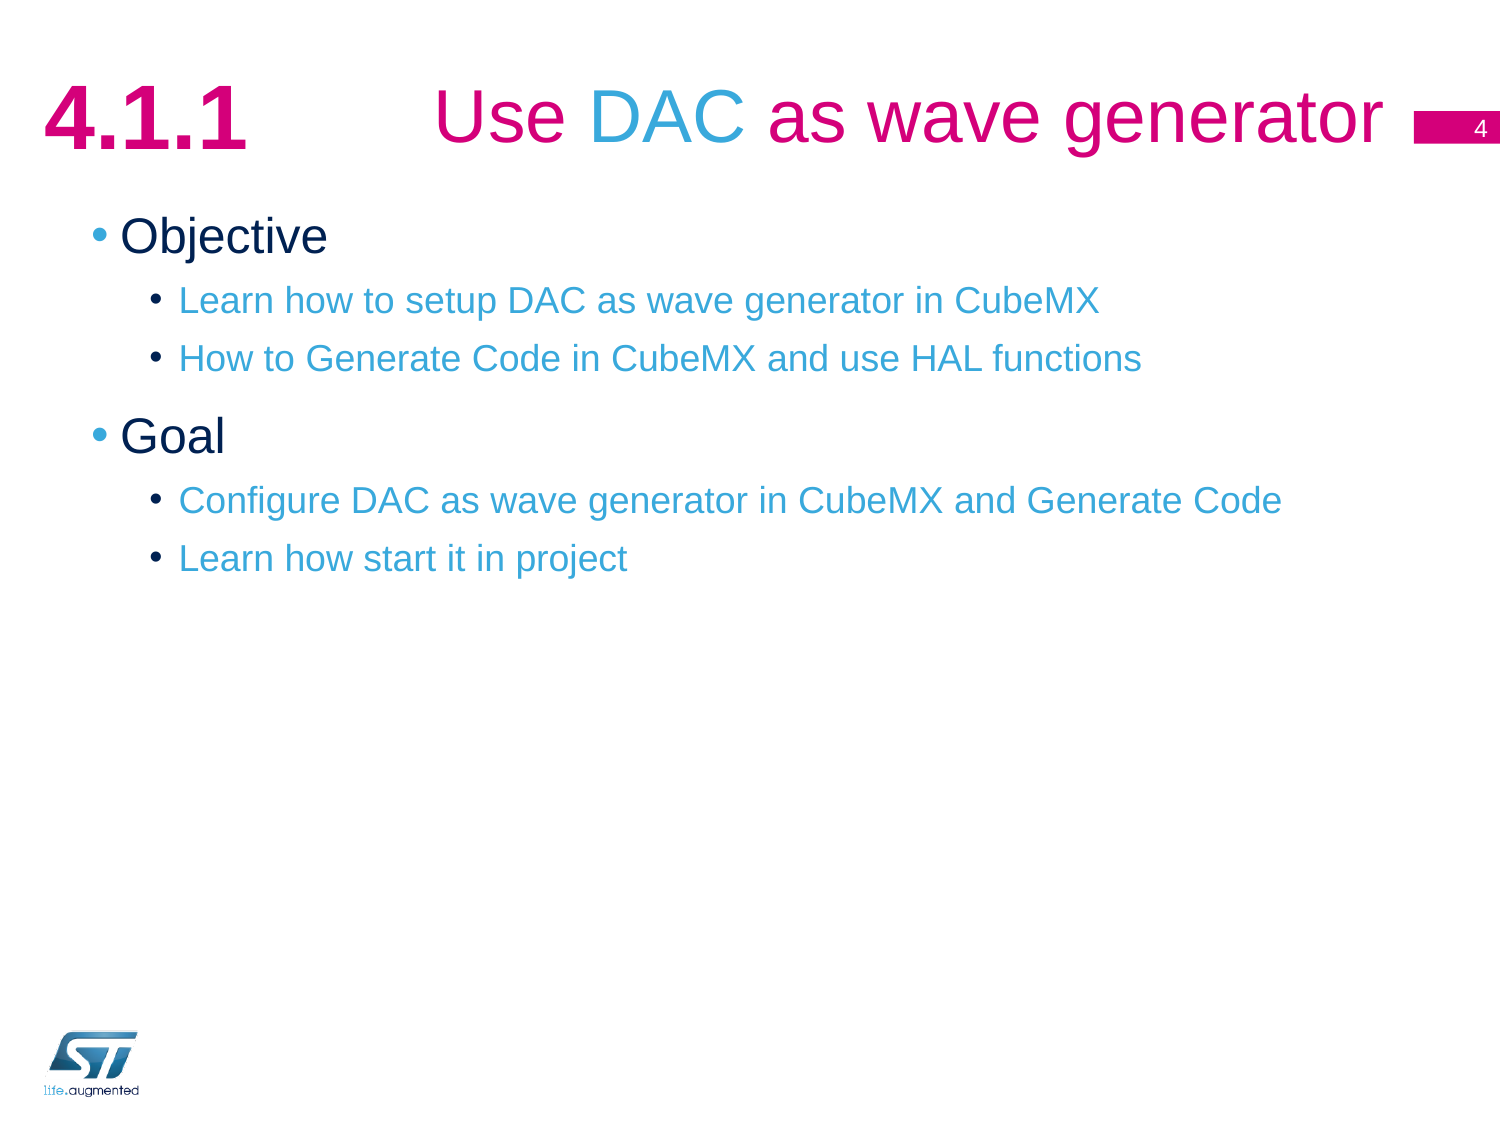

# Use DAC as wave generator
4.1.1
4
Objective
Learn how to setup DAC as wave generator in CubeMX
How to Generate Code in CubeMX and use HAL functions
Goal
Configure DAC as wave generator in CubeMX and Generate Code
Learn how start it in project